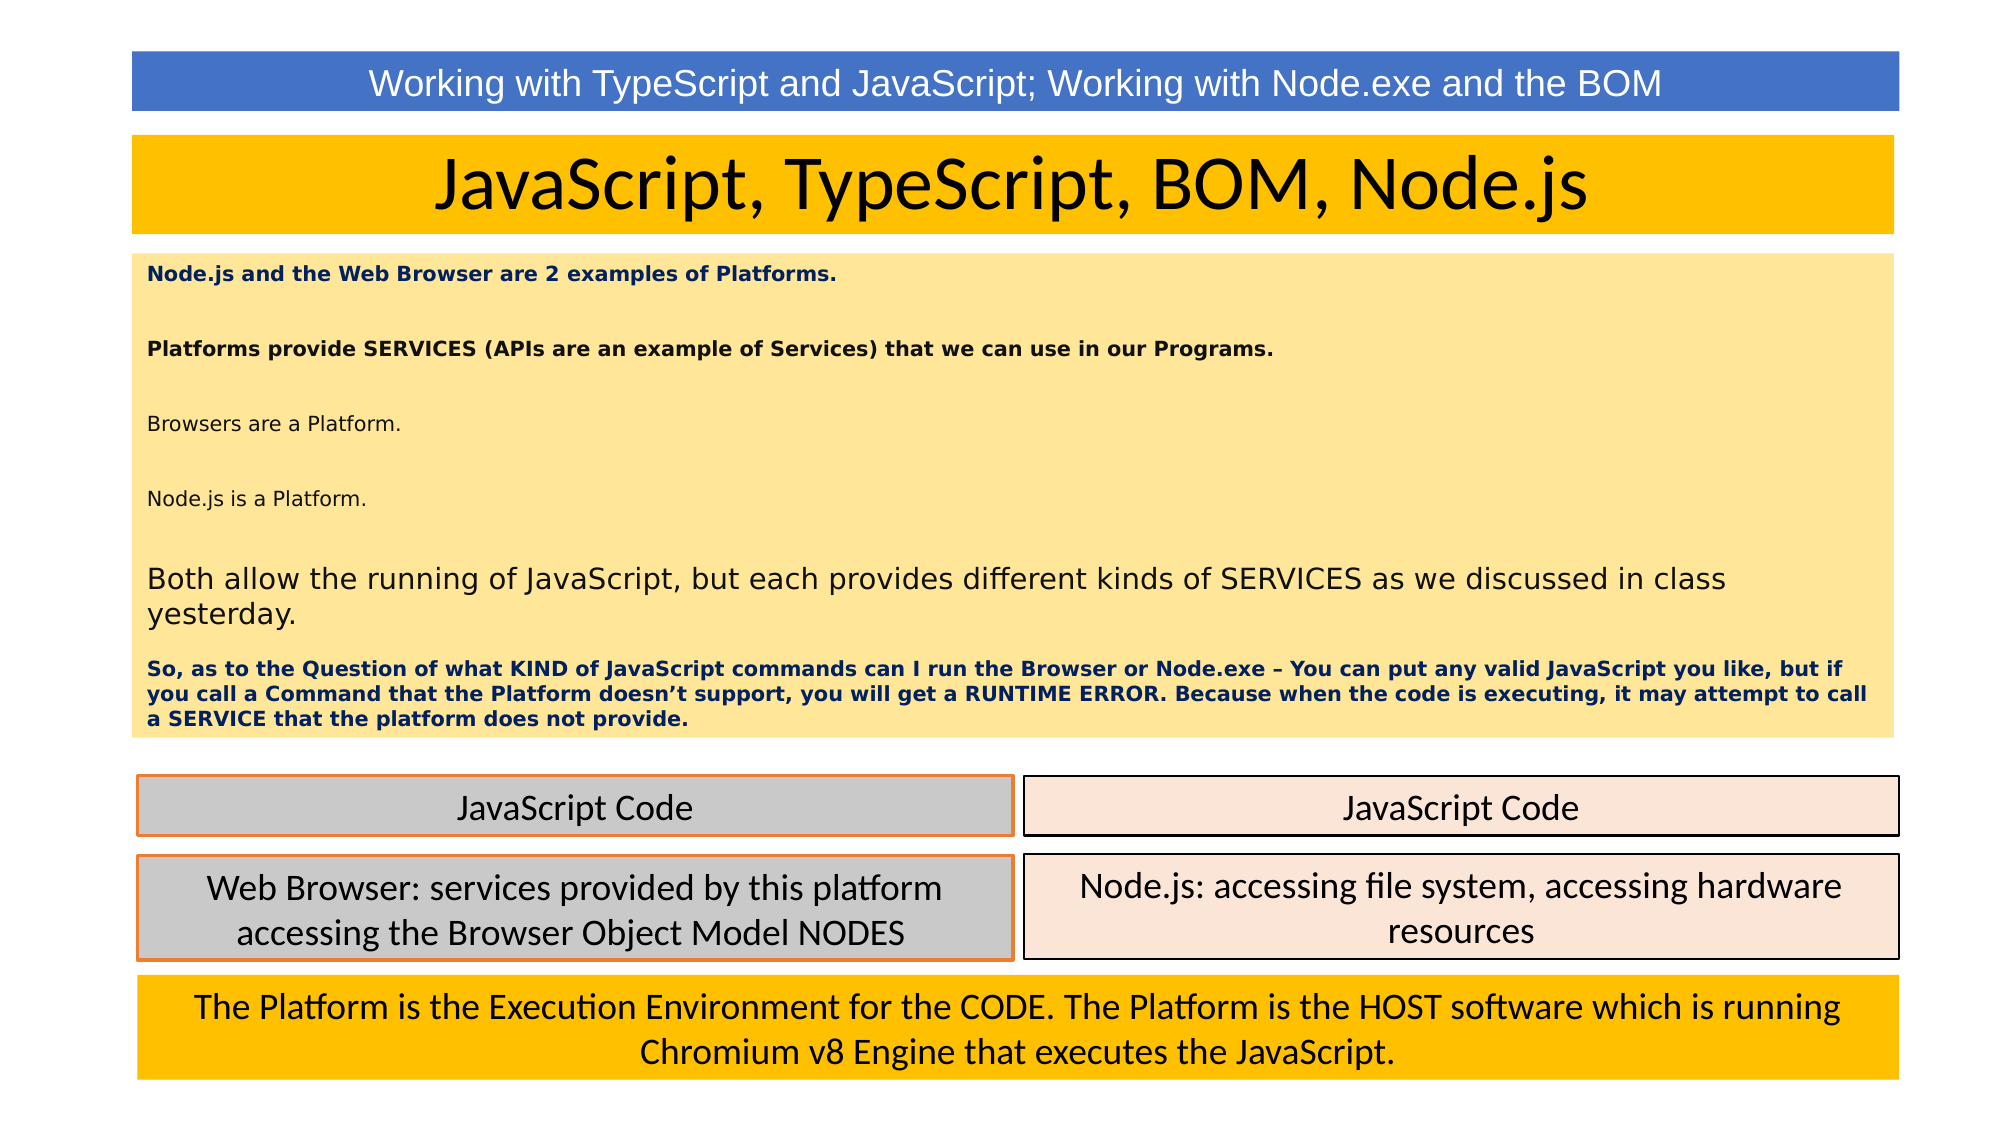

Working with TypeScript and JavaScript; Working with Node.exe and the BOM
# JavaScript, TypeScript, BOM, Node.js
Node.js and the Web Browser are 2 examples of Platforms.

Platforms provide SERVICES (APIs are an example of Services) that we can use in our Programs.

Browsers are a Platform.

Node.js is a Platform.

Both allow the running of JavaScript, but each provides different kinds of SERVICES as we discussed in class yesterday.
So, as to the Question of what KIND of JavaScript commands can I run the Browser or Node.exe – You can put any valid JavaScript you like, but if you call a Command that the Platform doesn’t support, you will get a RUNTIME ERROR. Because when the code is executing, it may attempt to call a SERVICE that the platform does not provide.
JavaScript Code
JavaScript Code
Node.js: accessing file system, accessing hardware resources
Web Browser: services provided by this platform accessing the Browser Object Model NODES
The Platform is the Execution Environment for the CODE. The Platform is the HOST software which is running Chromium v8 Engine that executes the JavaScript.